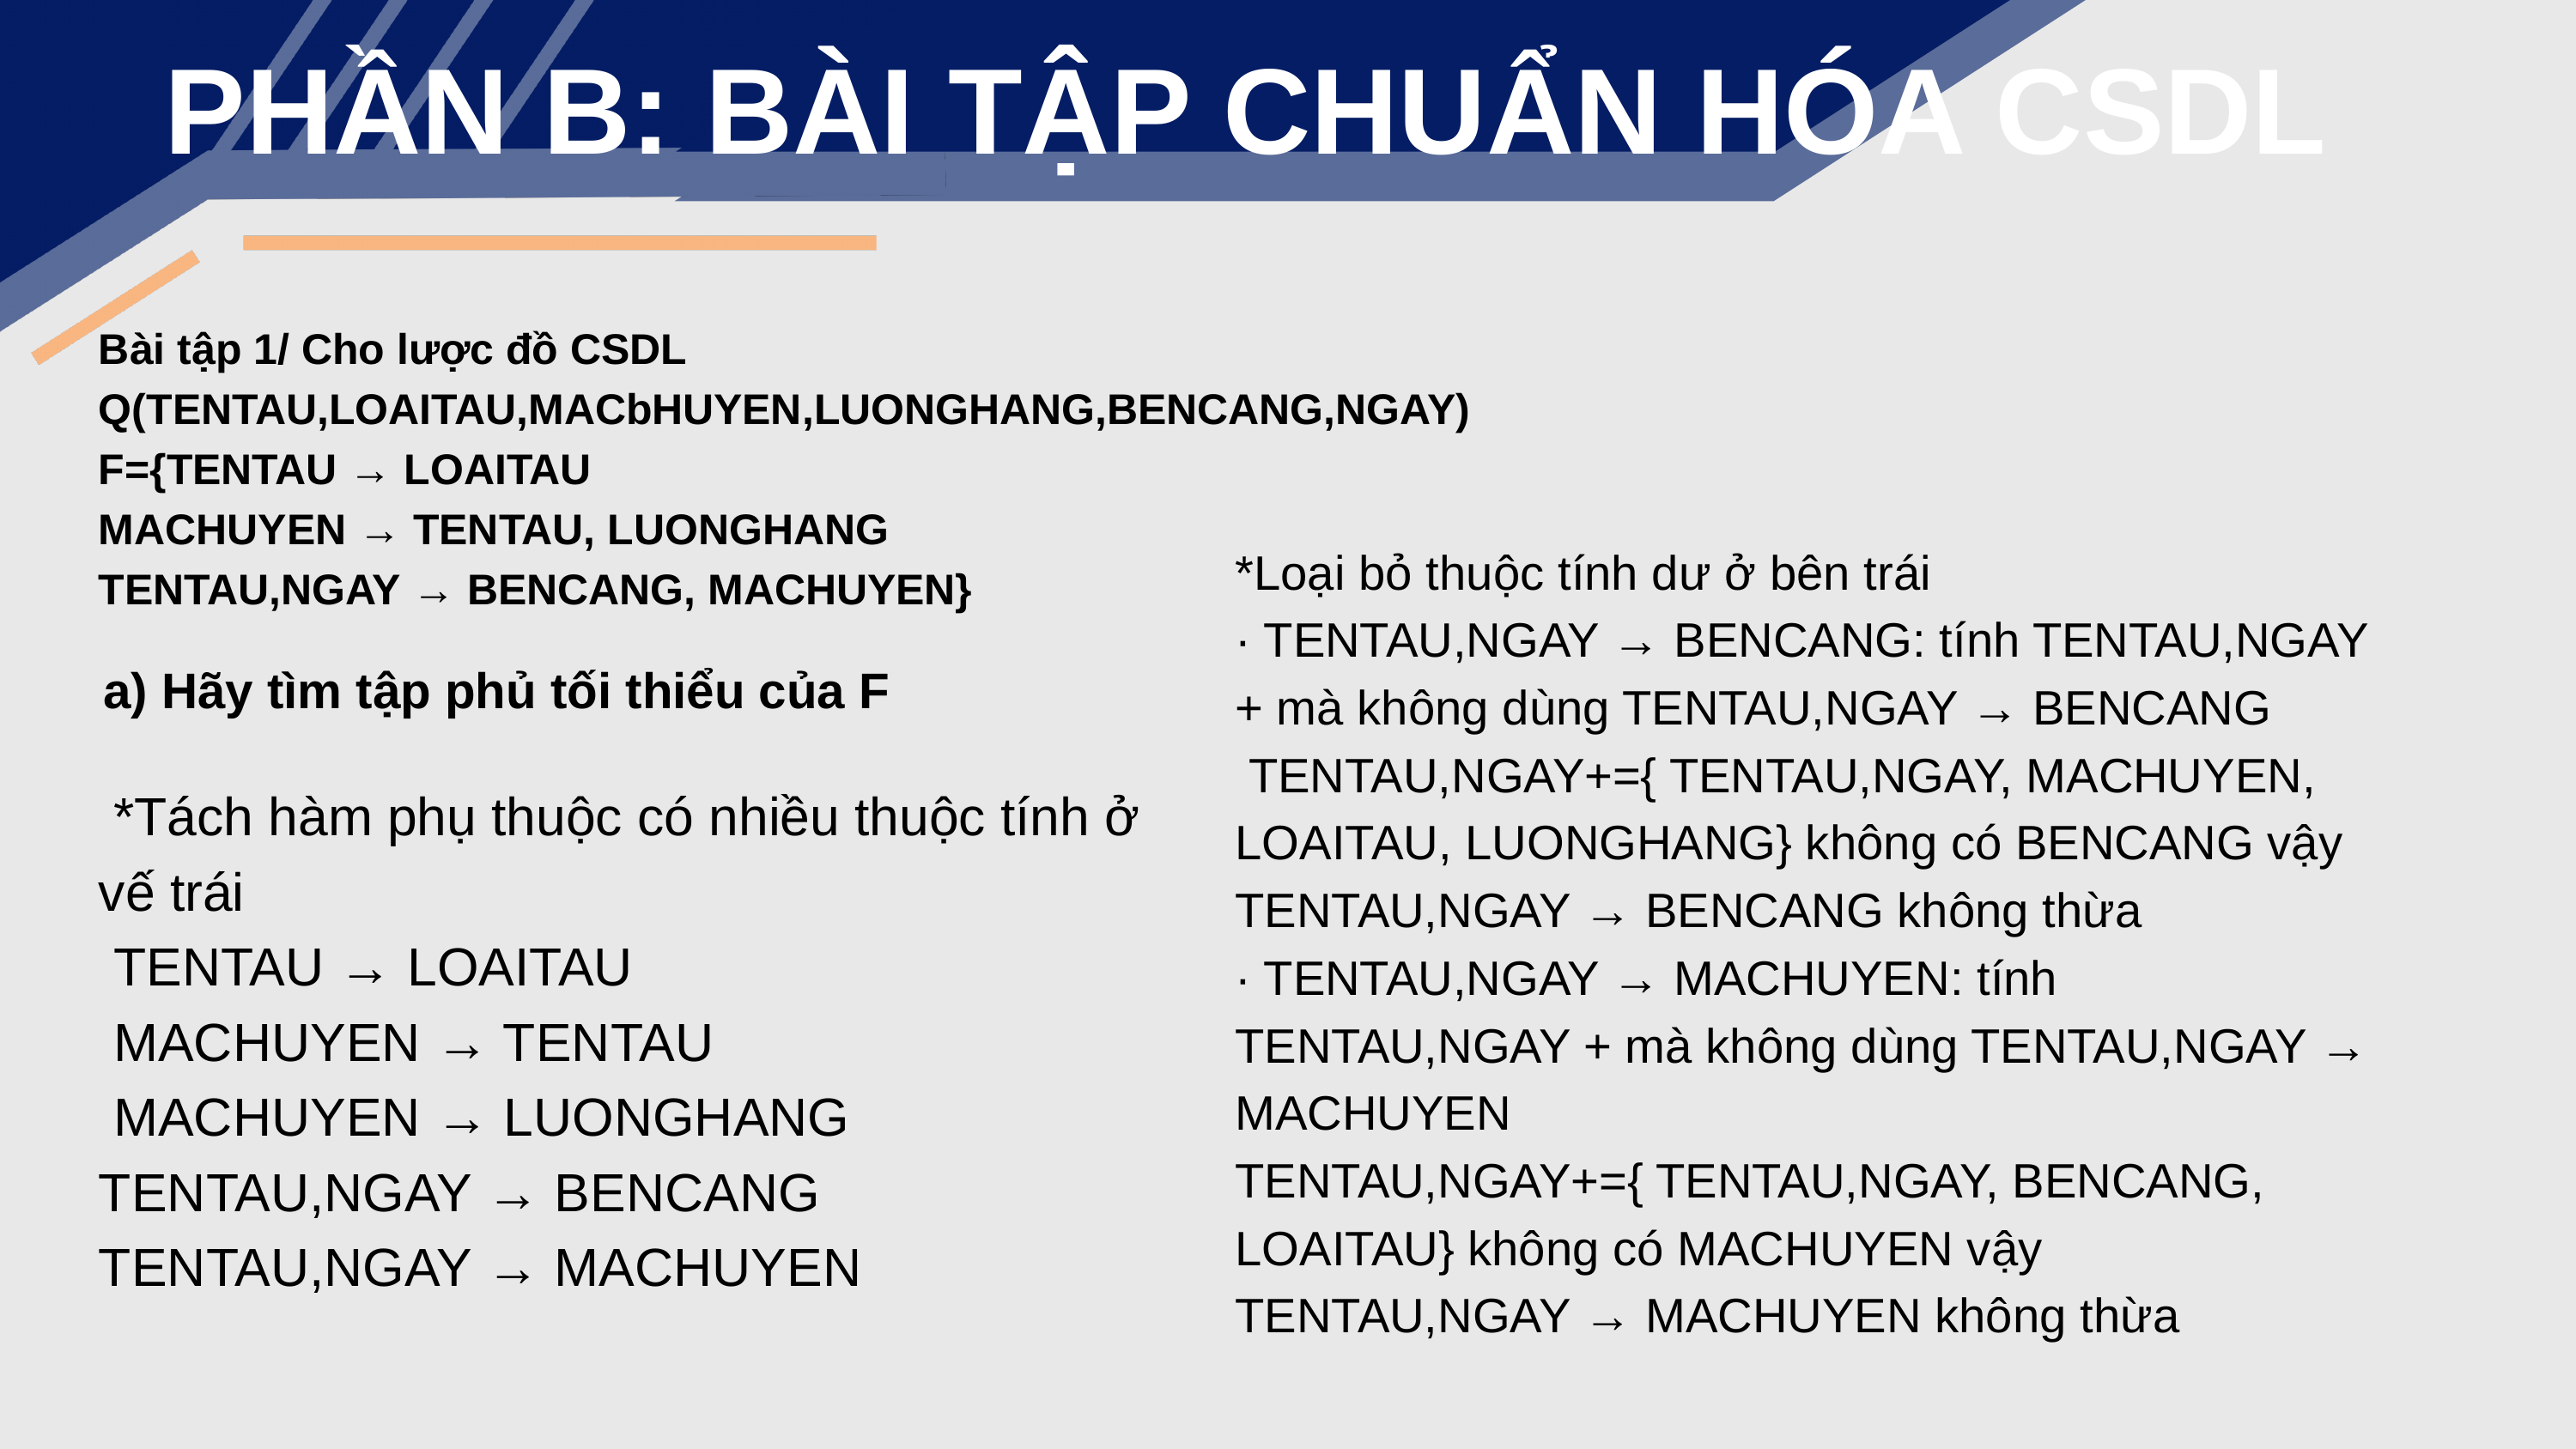

PHẦN B: BÀI TẬP CHUẨN HÓA CSDL
Bài tập 1/ Cho lược đồ CSDL Q(TENTAU,LOAITAU,MACbHUYEN,LUONGHANG,BENCANG,NGAY)
F={TENTAU → LOAITAU
MACHUYEN → TENTAU, LUONGHANG
TENTAU,NGAY → BENCANG, MACHUYEN}
*Loại bỏ thuộc tính dư ở bên trái
· TENTAU,NGAY → BENCANG: tính TENTAU,NGAY + mà không dùng TENTAU,NGAY → BENCANG
 TENTAU,NGAY+={ TENTAU,NGAY, MACHUYEN, LOAITAU, LUONGHANG} không có BENCANG vậy TENTAU,NGAY → BENCANG không thừa
· TENTAU,NGAY → MACHUYEN: tính TENTAU,NGAY + mà không dùng TENTAU,NGAY → MACHUYEN
TENTAU,NGAY+={ TENTAU,NGAY, BENCANG, LOAITAU} không có MACHUYEN vậy TENTAU,NGAY → MACHUYEN không thừa
a) Hãy tìm tập phủ tối thiểu của F
 *Tách hàm phụ thuộc có nhiều thuộc tính ở vế trái
 TENTAU → LOAITAU
 MACHUYEN → TENTAU
 MACHUYEN → LUONGHANG
TENTAU,NGAY → BENCANG
TENTAU,NGAY → MACHUYEN